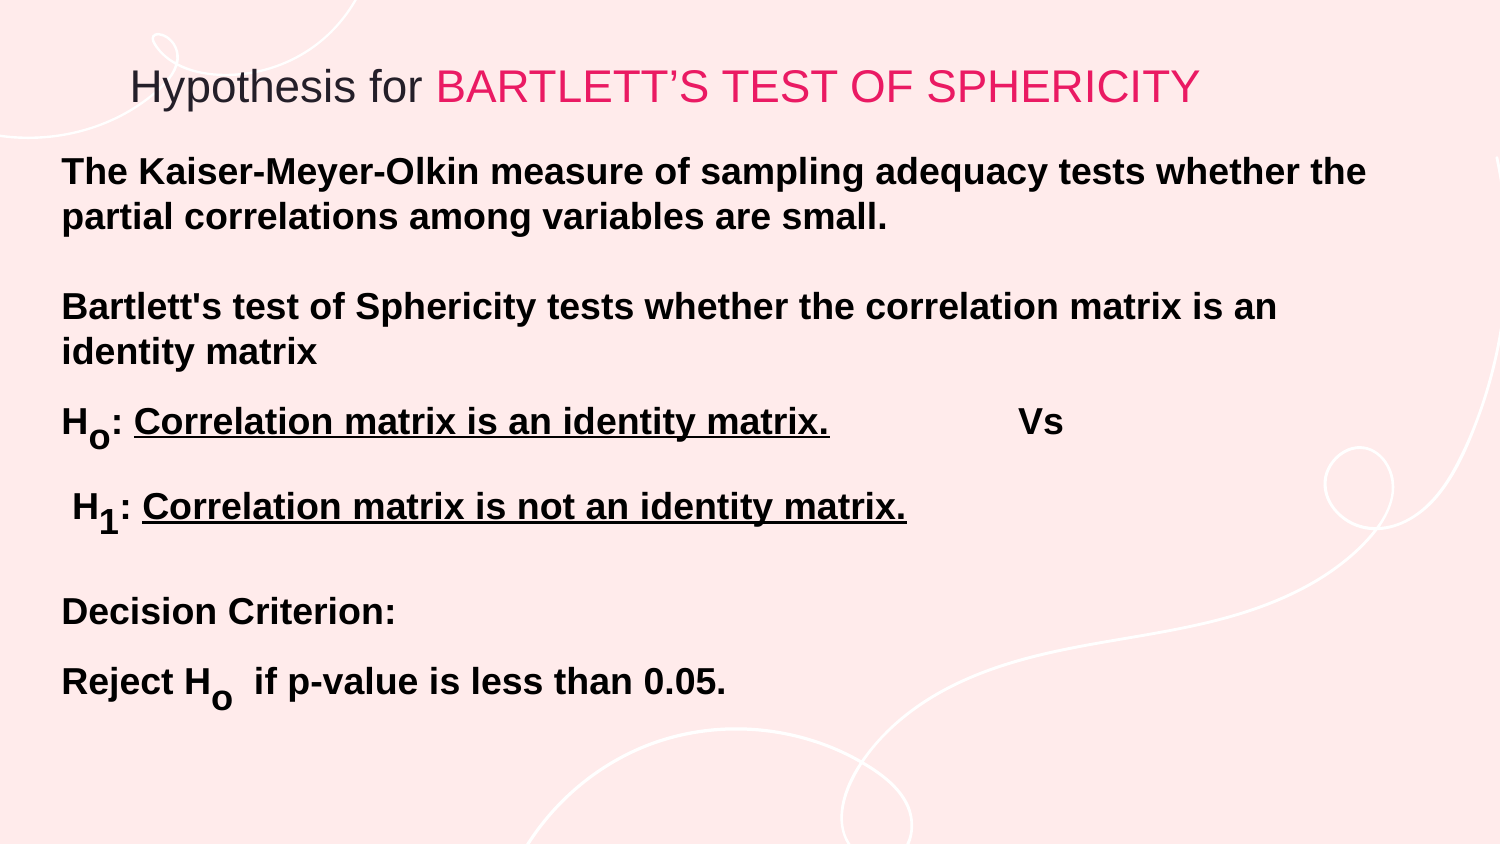

# Hypothesis for BARTLETT’S TEST OF SPHERICITY
The Kaiser-Meyer-Olkin measure of sampling adequacy tests whether the partial correlations among variables are small.

Bartlett's test of Sphericity tests whether the correlation matrix is an identity matrix
Ho: Correlation matrix is an identity matrix.                  Vs
 H1: Correlation matrix is not an identity matrix.

Decision Criterion:
Reject Ho  if p-value is less than 0.05.